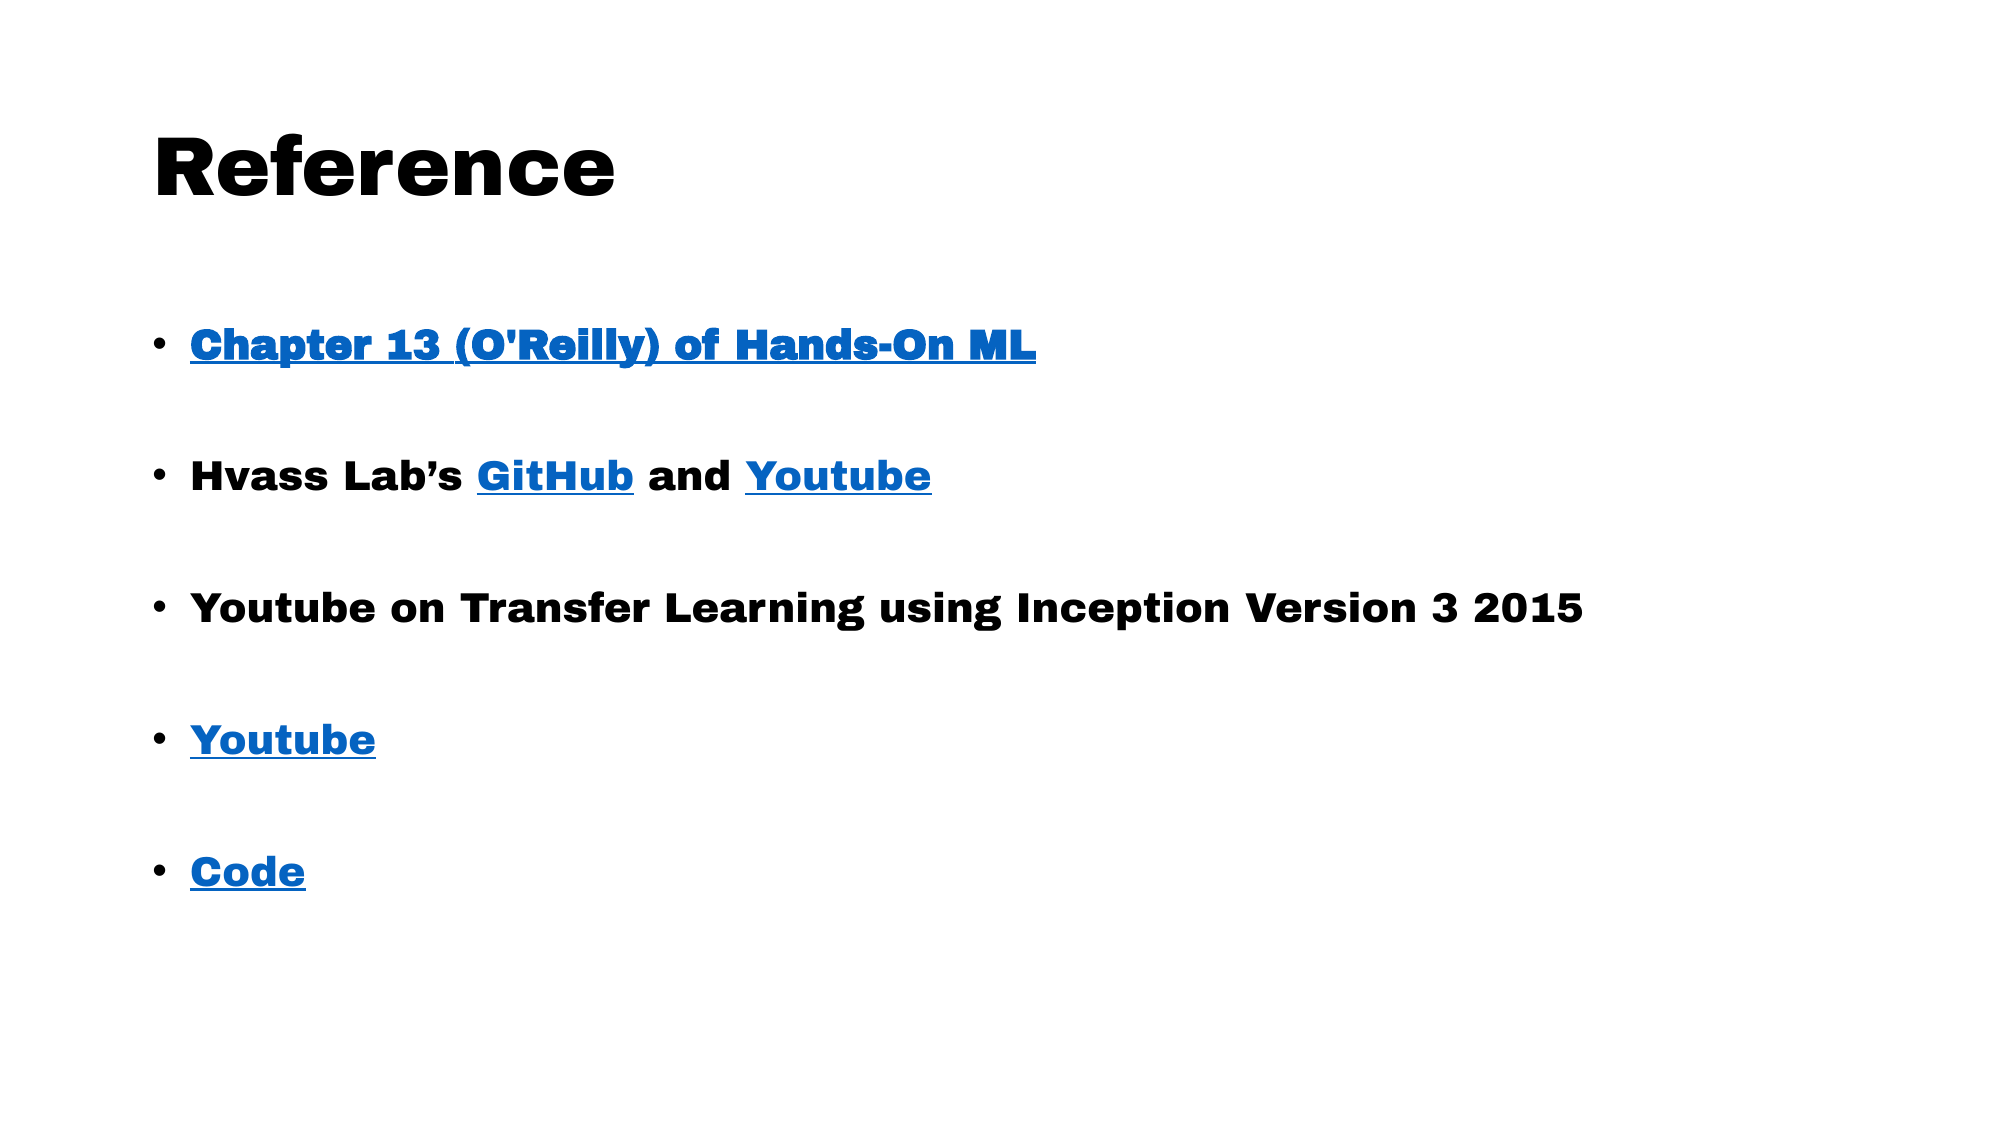

# Reference

Chapter 13 (O'Reilly) of Hands-On ML

Hvass Lab’s GitHub and Youtube

Youtube on Transfer Learning using Inception Version 3 2015

Youtube

Code